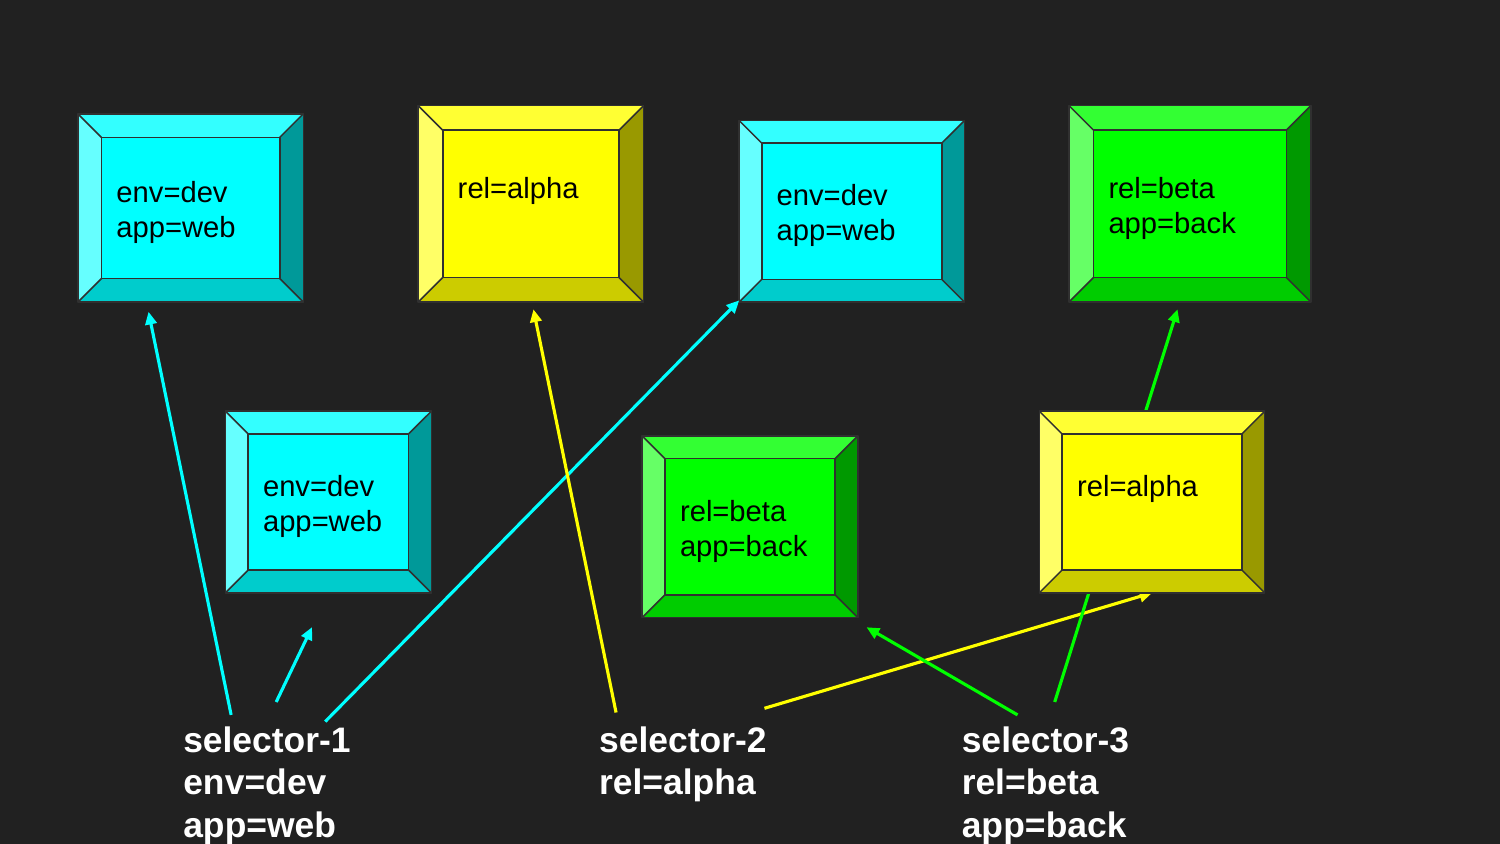

rel=alpha

rel=beta
app=back

env=dev
app=web

env=dev
app=web

env=dev
app=web
rel=alpha

rel=beta
app=back
selector-1
env=dev
app=web
selector-2
rel=alpha

selector-3
rel=beta
app=back